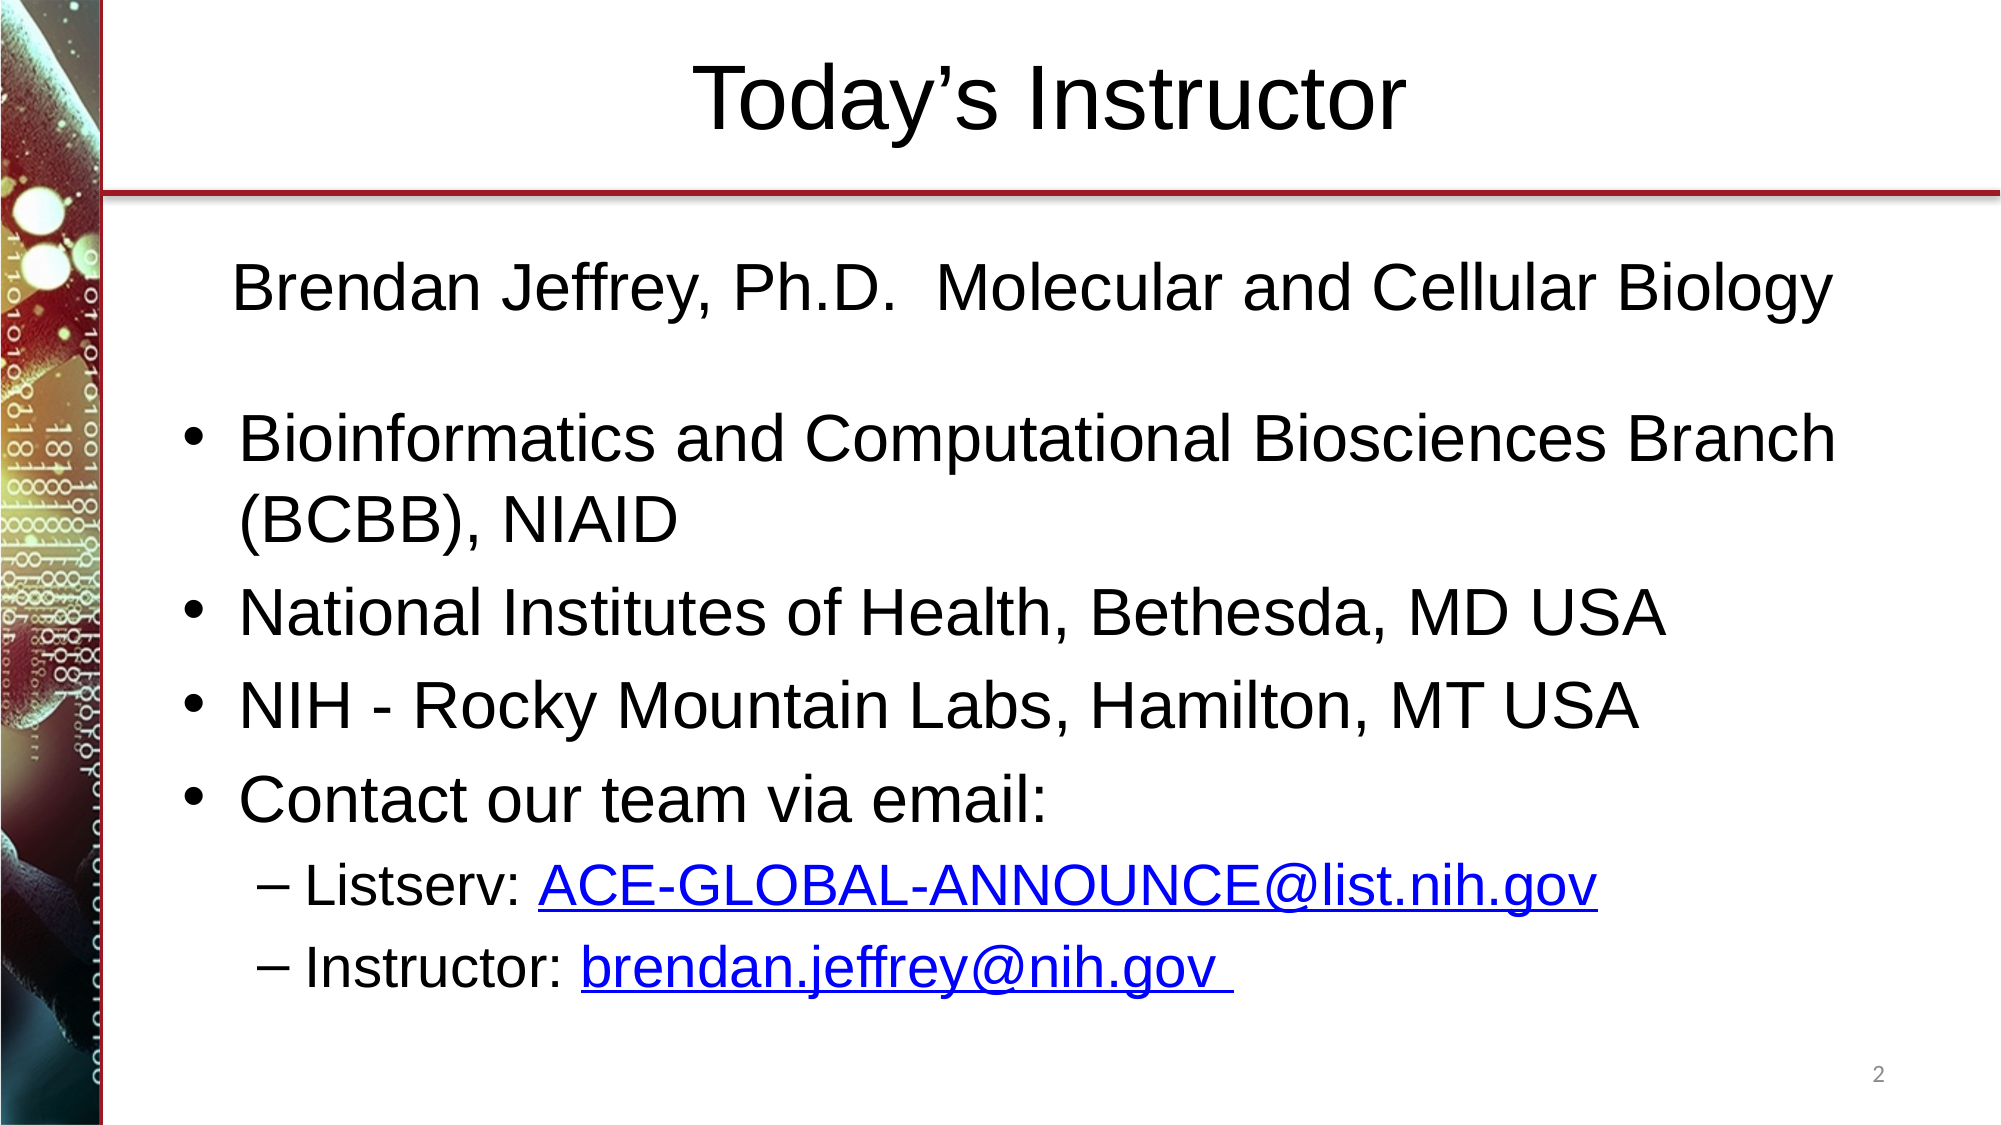

# Today’s Instructor
Brendan Jeffrey, Ph.D.  Molecular and Cellular Biology
Bioinformatics and Computational Biosciences Branch (BCBB), NIAID
National Institutes of Health, Bethesda, MD USA
NIH - Rocky Mountain Labs, Hamilton, MT USA
Contact our team via email:
Listserv: ACE-GLOBAL-ANNOUNCE@list.nih.gov
Instructor: brendan.jeffrey@nih.gov
2